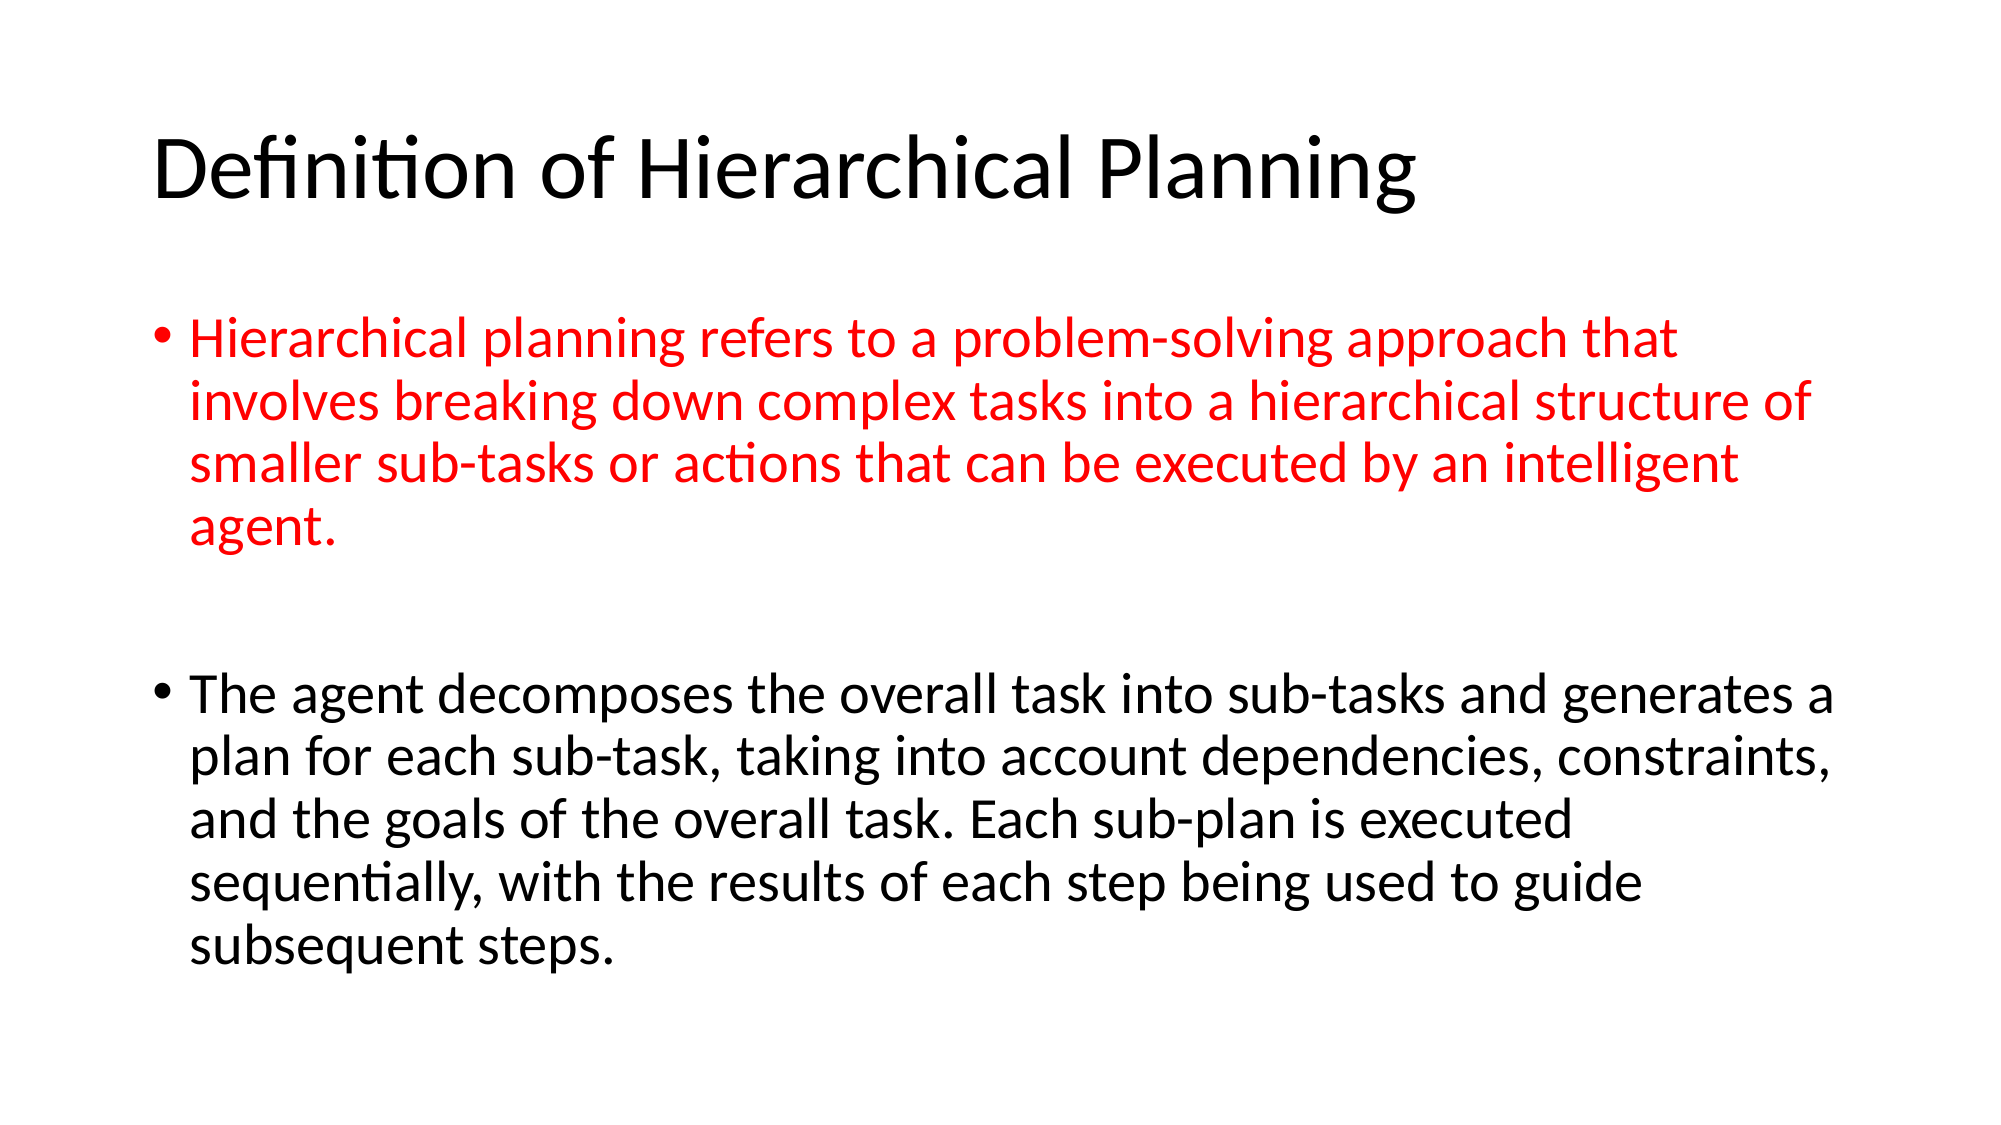

# Definition of Hierarchical Planning

Hierarchical planning refers to a problem-solving approach that involves breaking down complex tasks into a hierarchical structure of smaller sub-tasks or actions that can be executed by an intelligent agent.

The agent decomposes the overall task into sub-tasks and generates a plan for each sub-task, taking into account dependencies, constraints, and the goals of the overall task. Each sub-plan is executed sequentially, with the results of each step being used to guide subsequent steps.